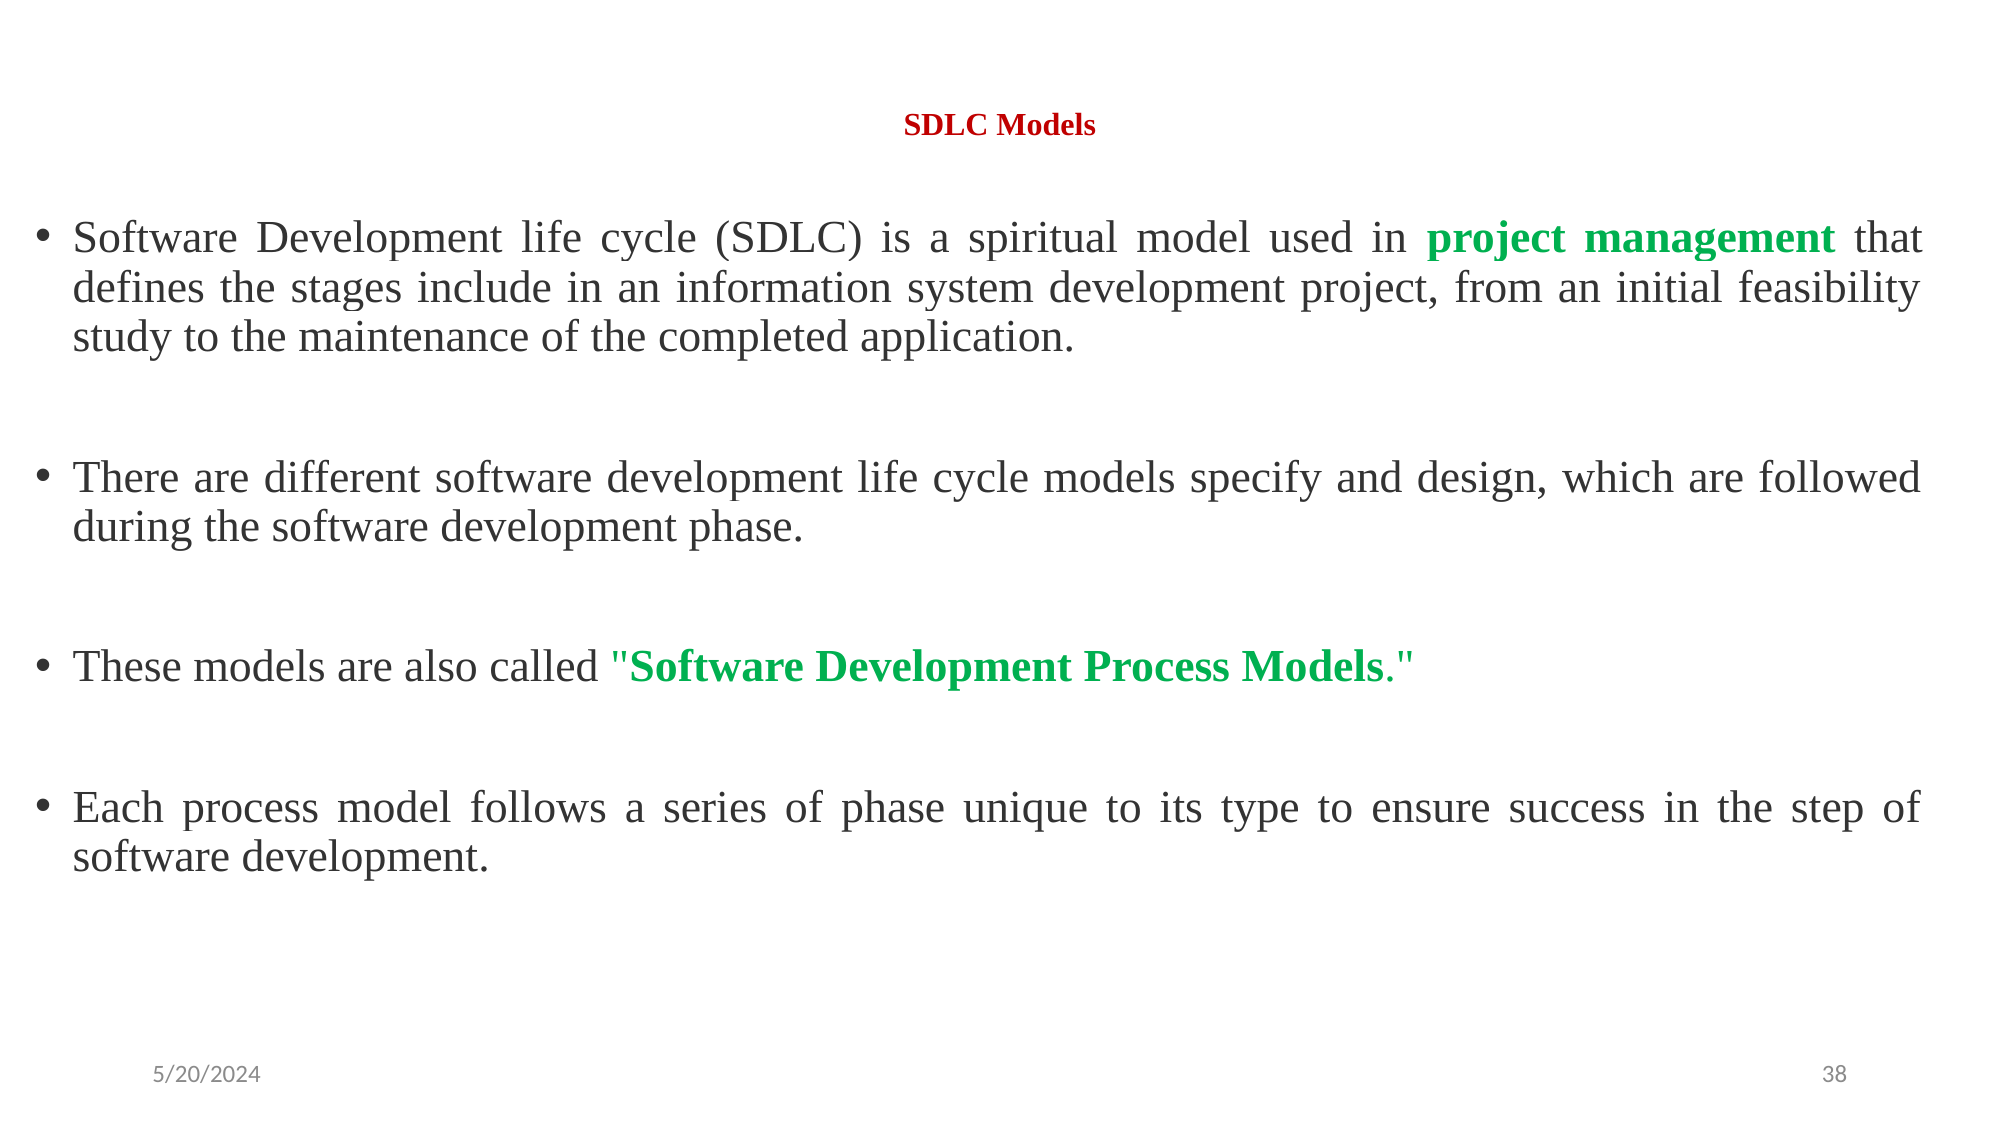

# SDLC Models
Software Development life cycle (SDLC) is a spiritual model used in project management that defines the stages include in an information system development project, from an initial feasibility study to the maintenance of the completed application.

There are different software development life cycle models specify and design, which are followed during the software development phase.

These models are also called "Software Development Process Models."

Each process model follows a series of phase unique to its type to ensure success in the step of software development.

5/20/2024
38